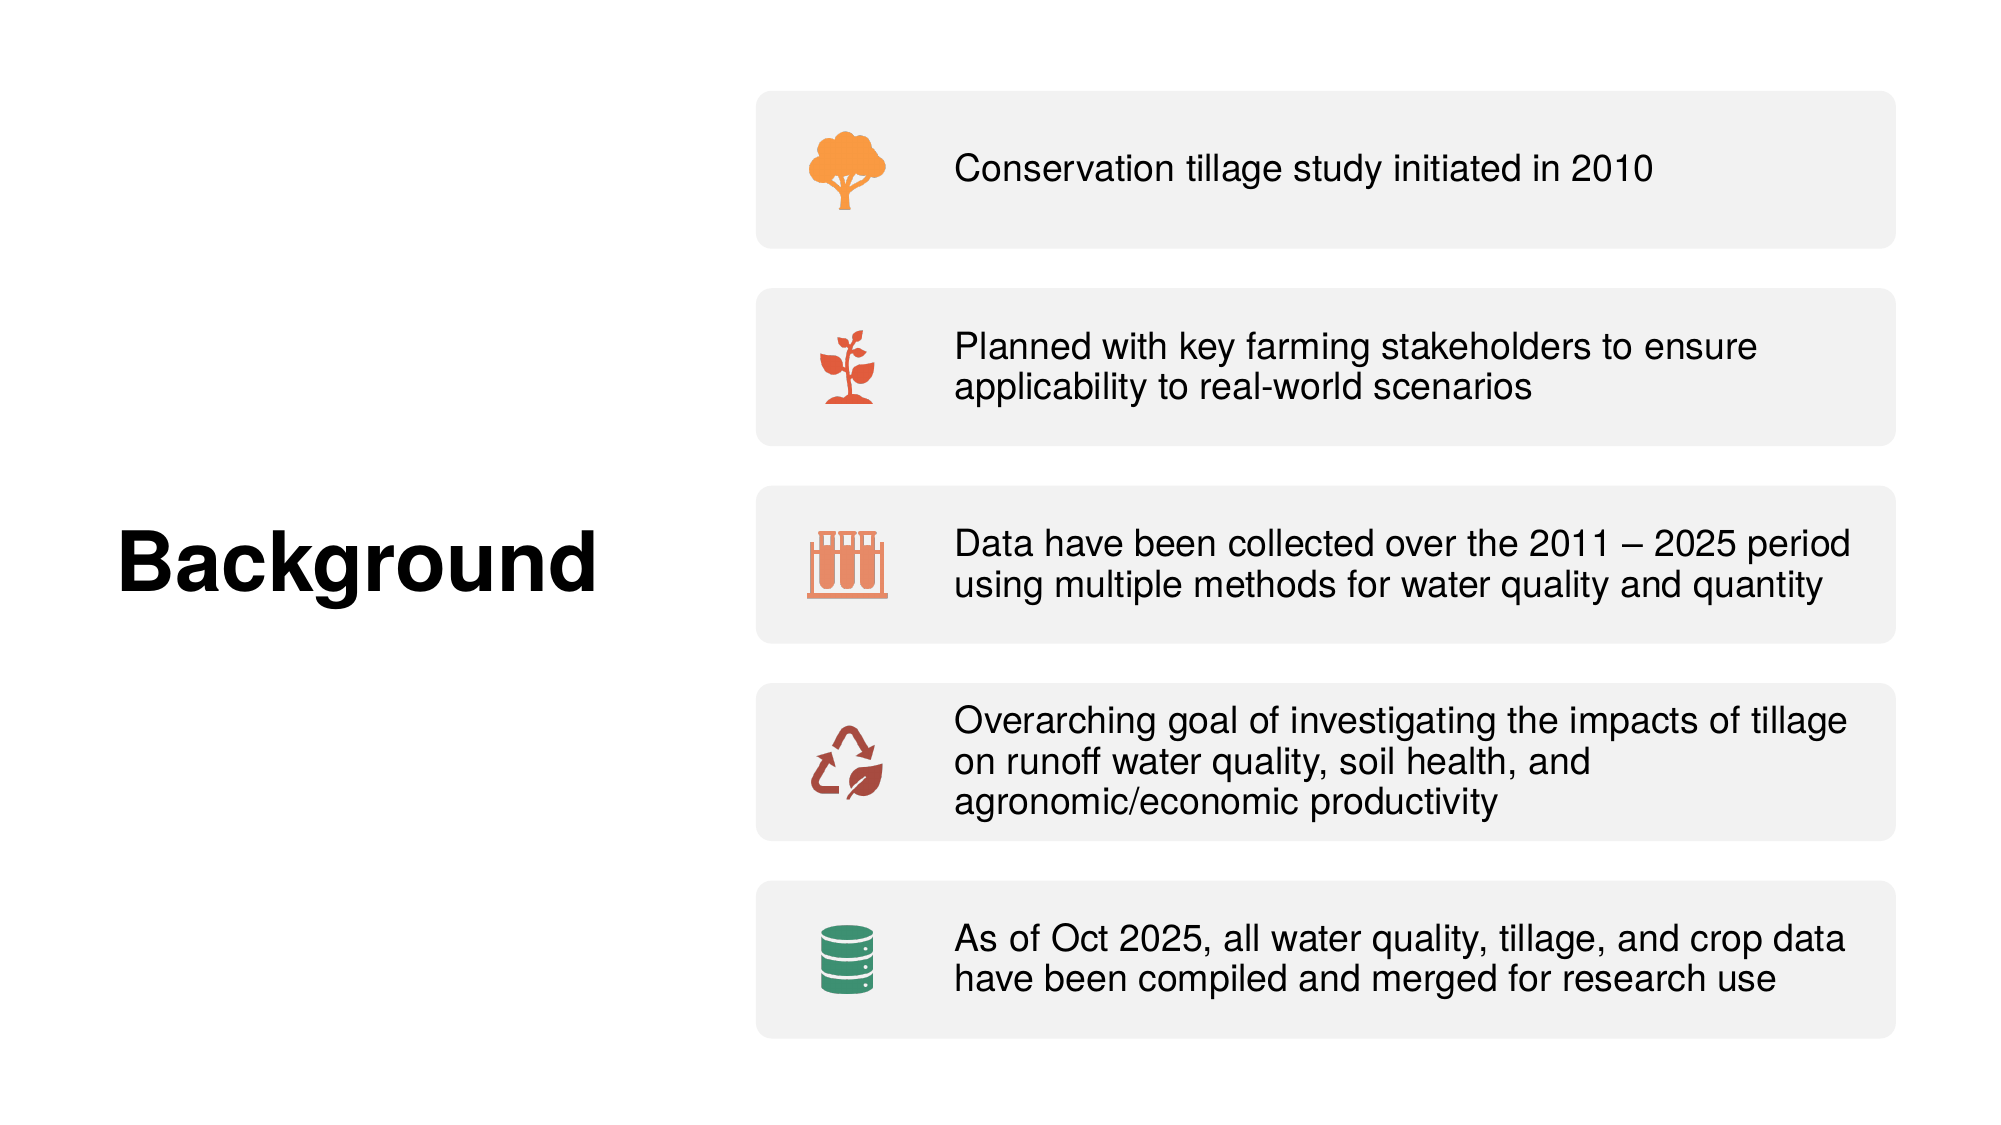

# Background
Conservation tillage study initiated in 2010
Planned with key farming stakeholders to ensure applicability to real-world scenarios
Data have been collected over the 2011 – 2025 period using multiple methods for water quality and quantity
Overarching goal of investigating the impacts of tillage on runoff water quality, soil health, and agronomic/economic productivity
As of Oct 2025, all water quality, tillage, and crop data have been compiled and merged for research use